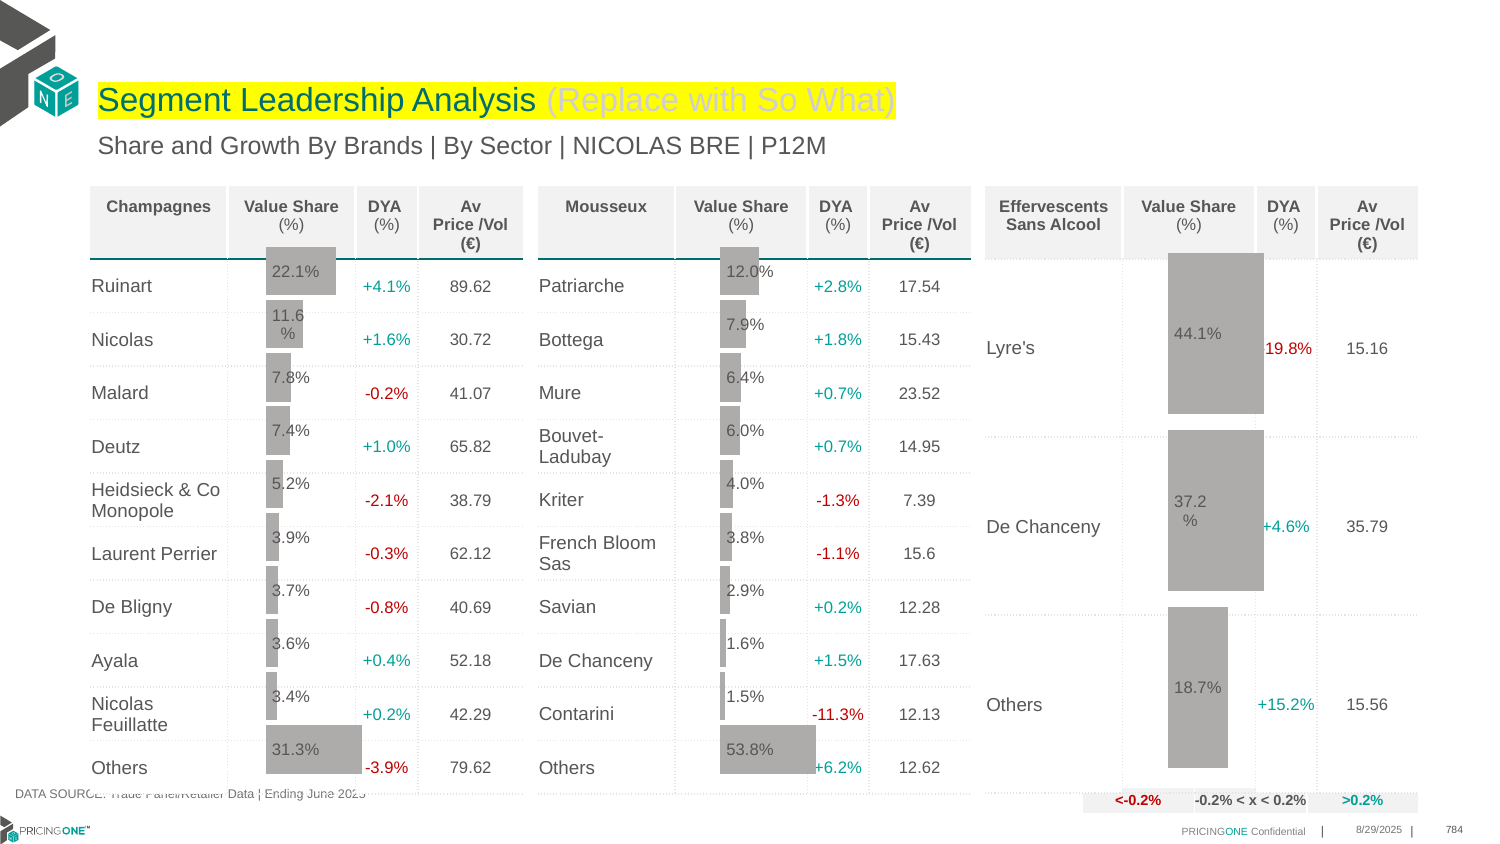

# Segment Leadership Analysis (Replace with So What)
Share and Growth By Brands | By Sector | NICOLAS BRE | P12M
| Mousseux | Value Share (%) | DYA (%) | Av Price /Vol (€) |
| --- | --- | --- | --- |
| Patriarche |  | +2.8% | 17.54 |
| Bottega |  | +1.8% | 15.43 |
| Mure |  | +0.7% | 23.52 |
| Bouvet-Ladubay |  | +0.7% | 14.95 |
| Kriter |  | -1.3% | 7.39 |
| French Bloom Sas |  | -1.1% | 15.6 |
| Savian |  | +0.2% | 12.28 |
| De Chanceny |  | +1.5% | 17.63 |
| Contarini |  | -11.3% | 12.13 |
| Others |  | +6.2% | 12.62 |
| Champagnes | Value Share (%) | DYA (%) | Av Price /Vol (€) |
| --- | --- | --- | --- |
| Ruinart |  | +4.1% | 89.62 |
| Nicolas |  | +1.6% | 30.72 |
| Malard |  | -0.2% | 41.07 |
| Deutz |  | +1.0% | 65.82 |
| Heidsieck & Co Monopole |  | -2.1% | 38.79 |
| Laurent Perrier |  | -0.3% | 62.12 |
| De Bligny |  | -0.8% | 40.69 |
| Ayala |  | +0.4% | 52.18 |
| Nicolas Feuillatte |  | +0.2% | 42.29 |
| Others |  | -3.9% | 79.62 |
| Effervescents Sans Alcool | Value Share (%) | DYA (%) | Av Price /Vol (€) |
| --- | --- | --- | --- |
| Lyre's |  | -19.8% | 15.16 |
| De Chanceny |  | +4.6% | 35.79 |
| Others |  | +15.2% | 15.56 |

### Chart

| Category | Champagnes | NICOLAS BRE |
|---|---|
| None | 0.22079483144665424 |

### Chart

| Category | Mousseux | NICOLAS BRE |
|---|---|
| None | 0.12016825942978748 |

### Chart

| Category | Effervescents Sans Alcool | NICOLAS BRE |
|---|---|
| None | 0.44127722045510154 |
DATA SOURCE: Trade Panel/Retailer Data | Ending June 2025
| <-0.2% | -0.2% < x < 0.2% | >0.2% |
| --- | --- | --- |

8/29/2025
784